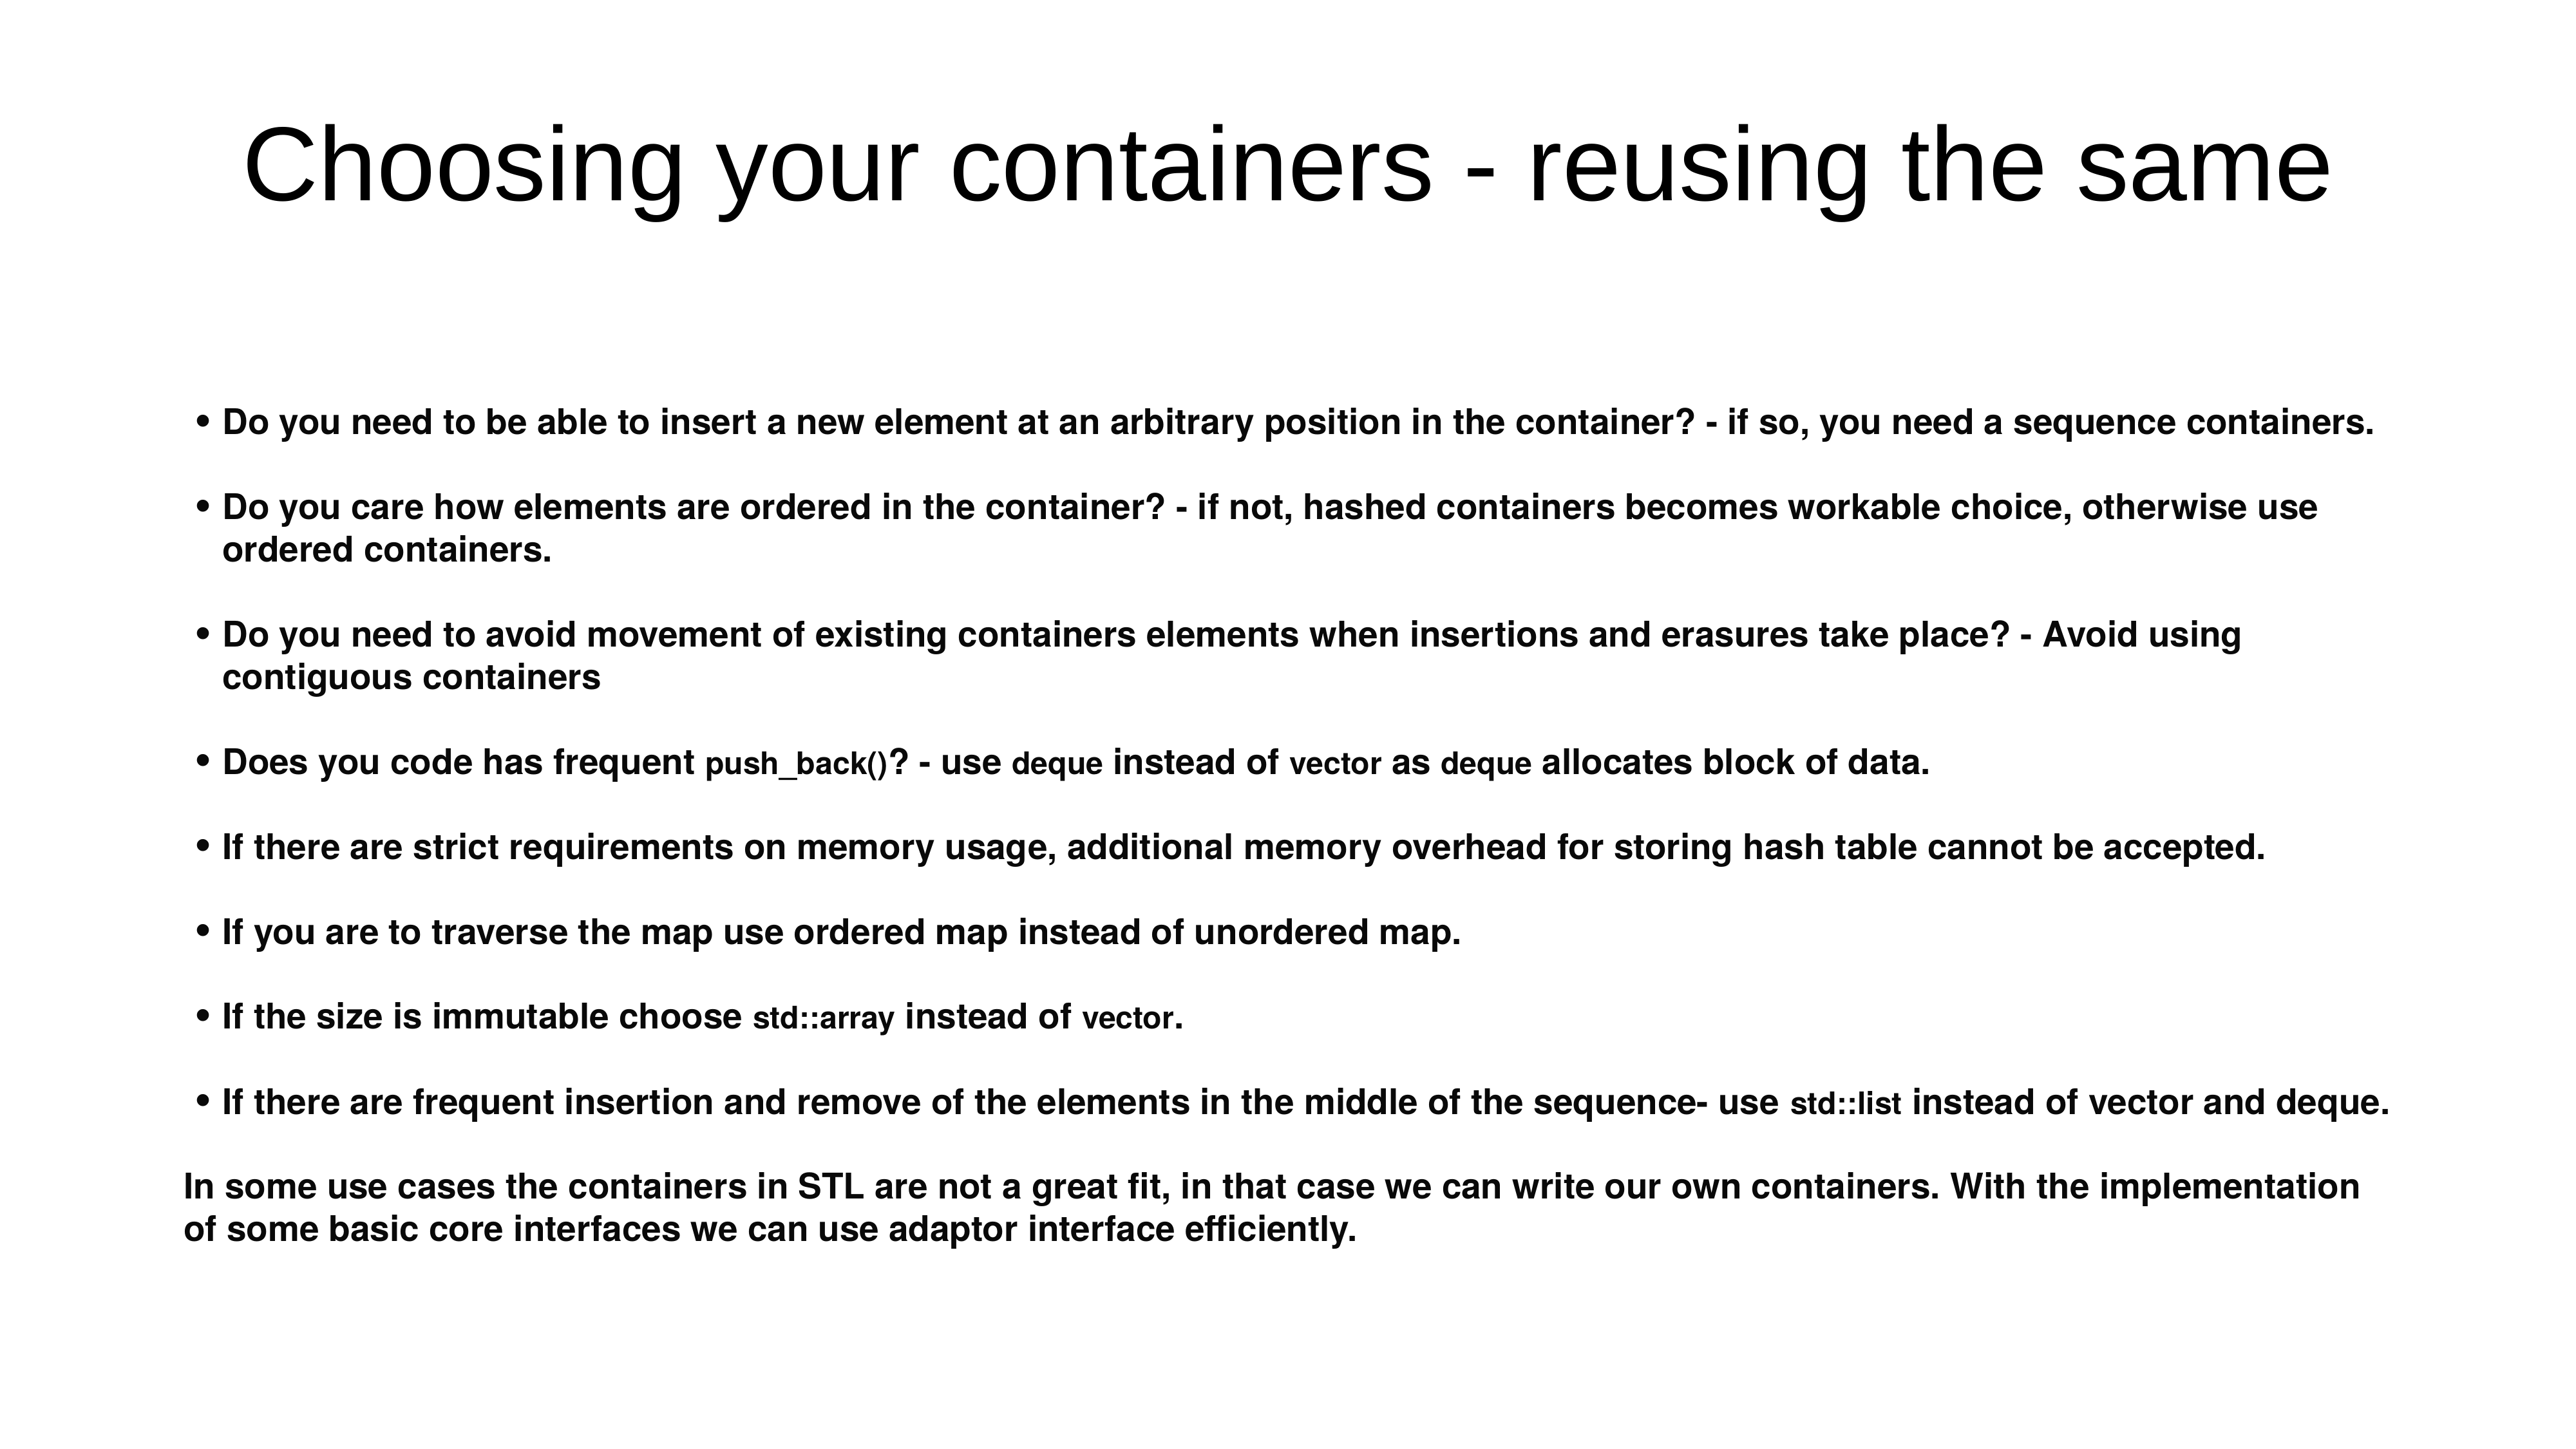

# Choosing your containers - reusing the same
Do you need to be able to insert a new element at an arbitrary position in the container? - if so, you need a sequence containers.
Do you care how elements are ordered in the container? - if not, hashed containers becomes workable choice, otherwise use ordered containers.
Do you need to avoid movement of existing containers elements when insertions and erasures take place? - Avoid using contiguous containers
Does you code has frequent push_back()? - use deque instead of vector as deque allocates block of data.
If there are strict requirements on memory usage, additional memory overhead for storing hash table cannot be accepted.
If you are to traverse the map use ordered map instead of unordered map.
If the size is immutable choose std::array instead of vector.
If there are frequent insertion and remove of the elements in the middle of the sequence- use std::list instead of vector and deque.
In some use cases the containers in STL are not a great fit, in that case we can write our own containers. With the implementation of some basic core interfaces we can use adaptor interface efficiently.